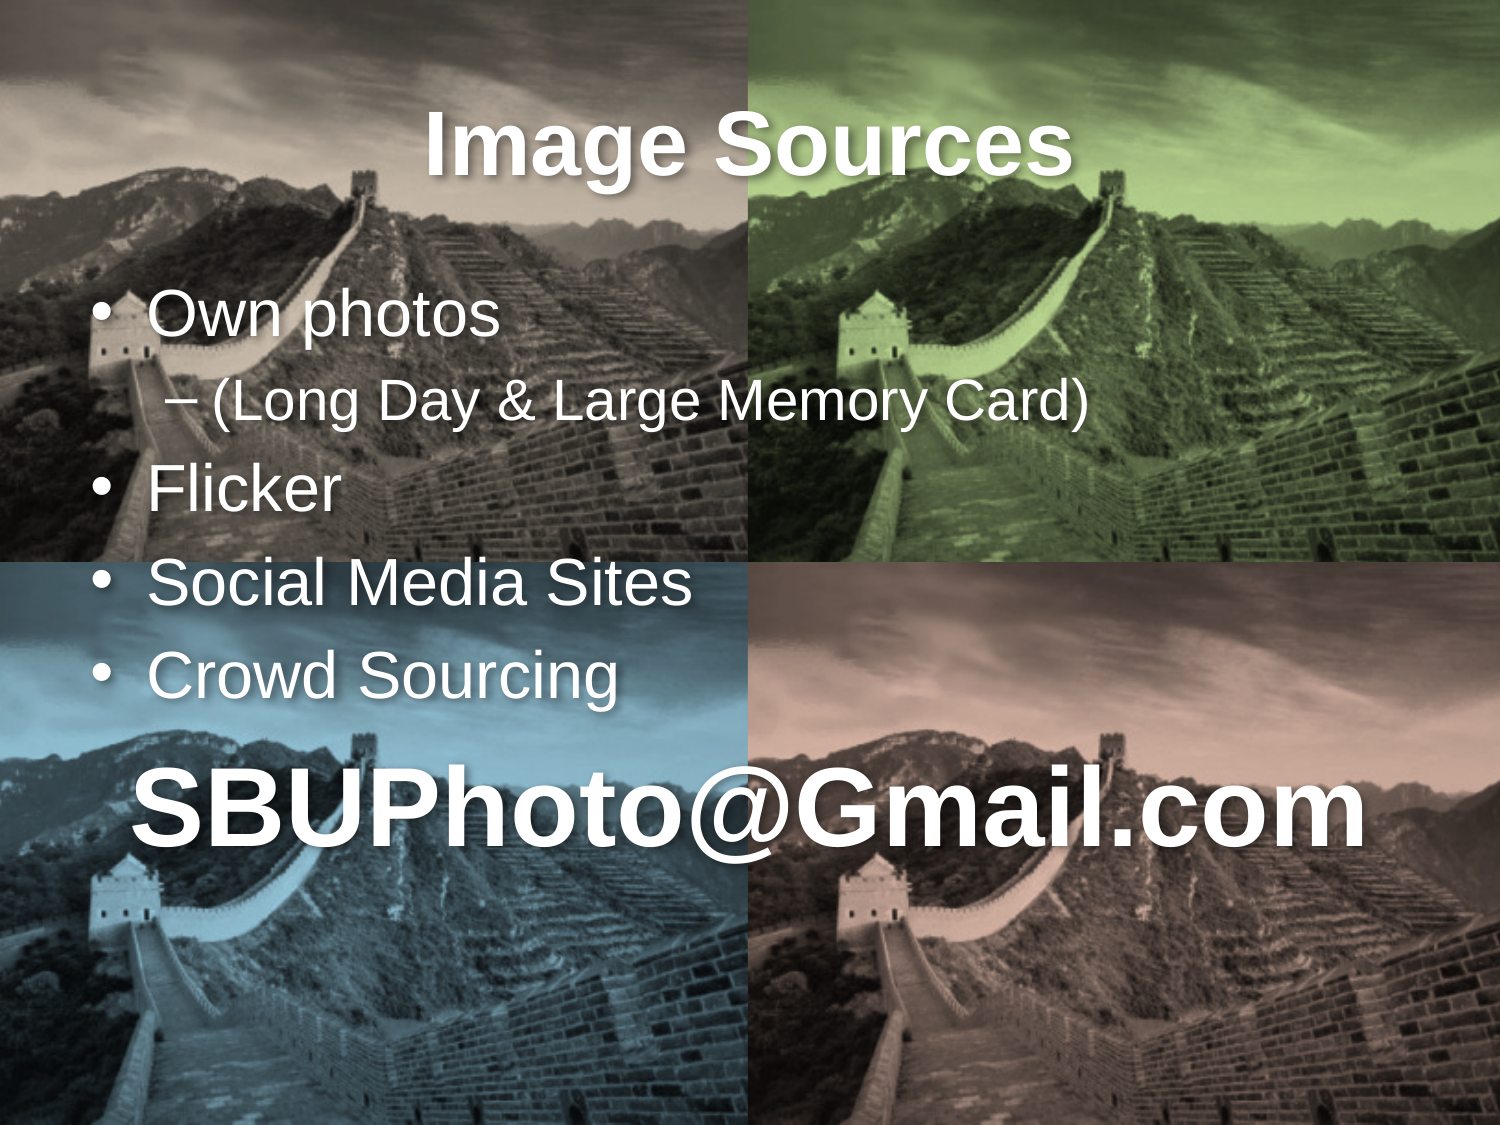

# Image Sources
Own photos
(Long Day & Large Memory Card)
Flicker
Social Media Sites
Crowd Sourcing
SBUPhoto@Gmail.com